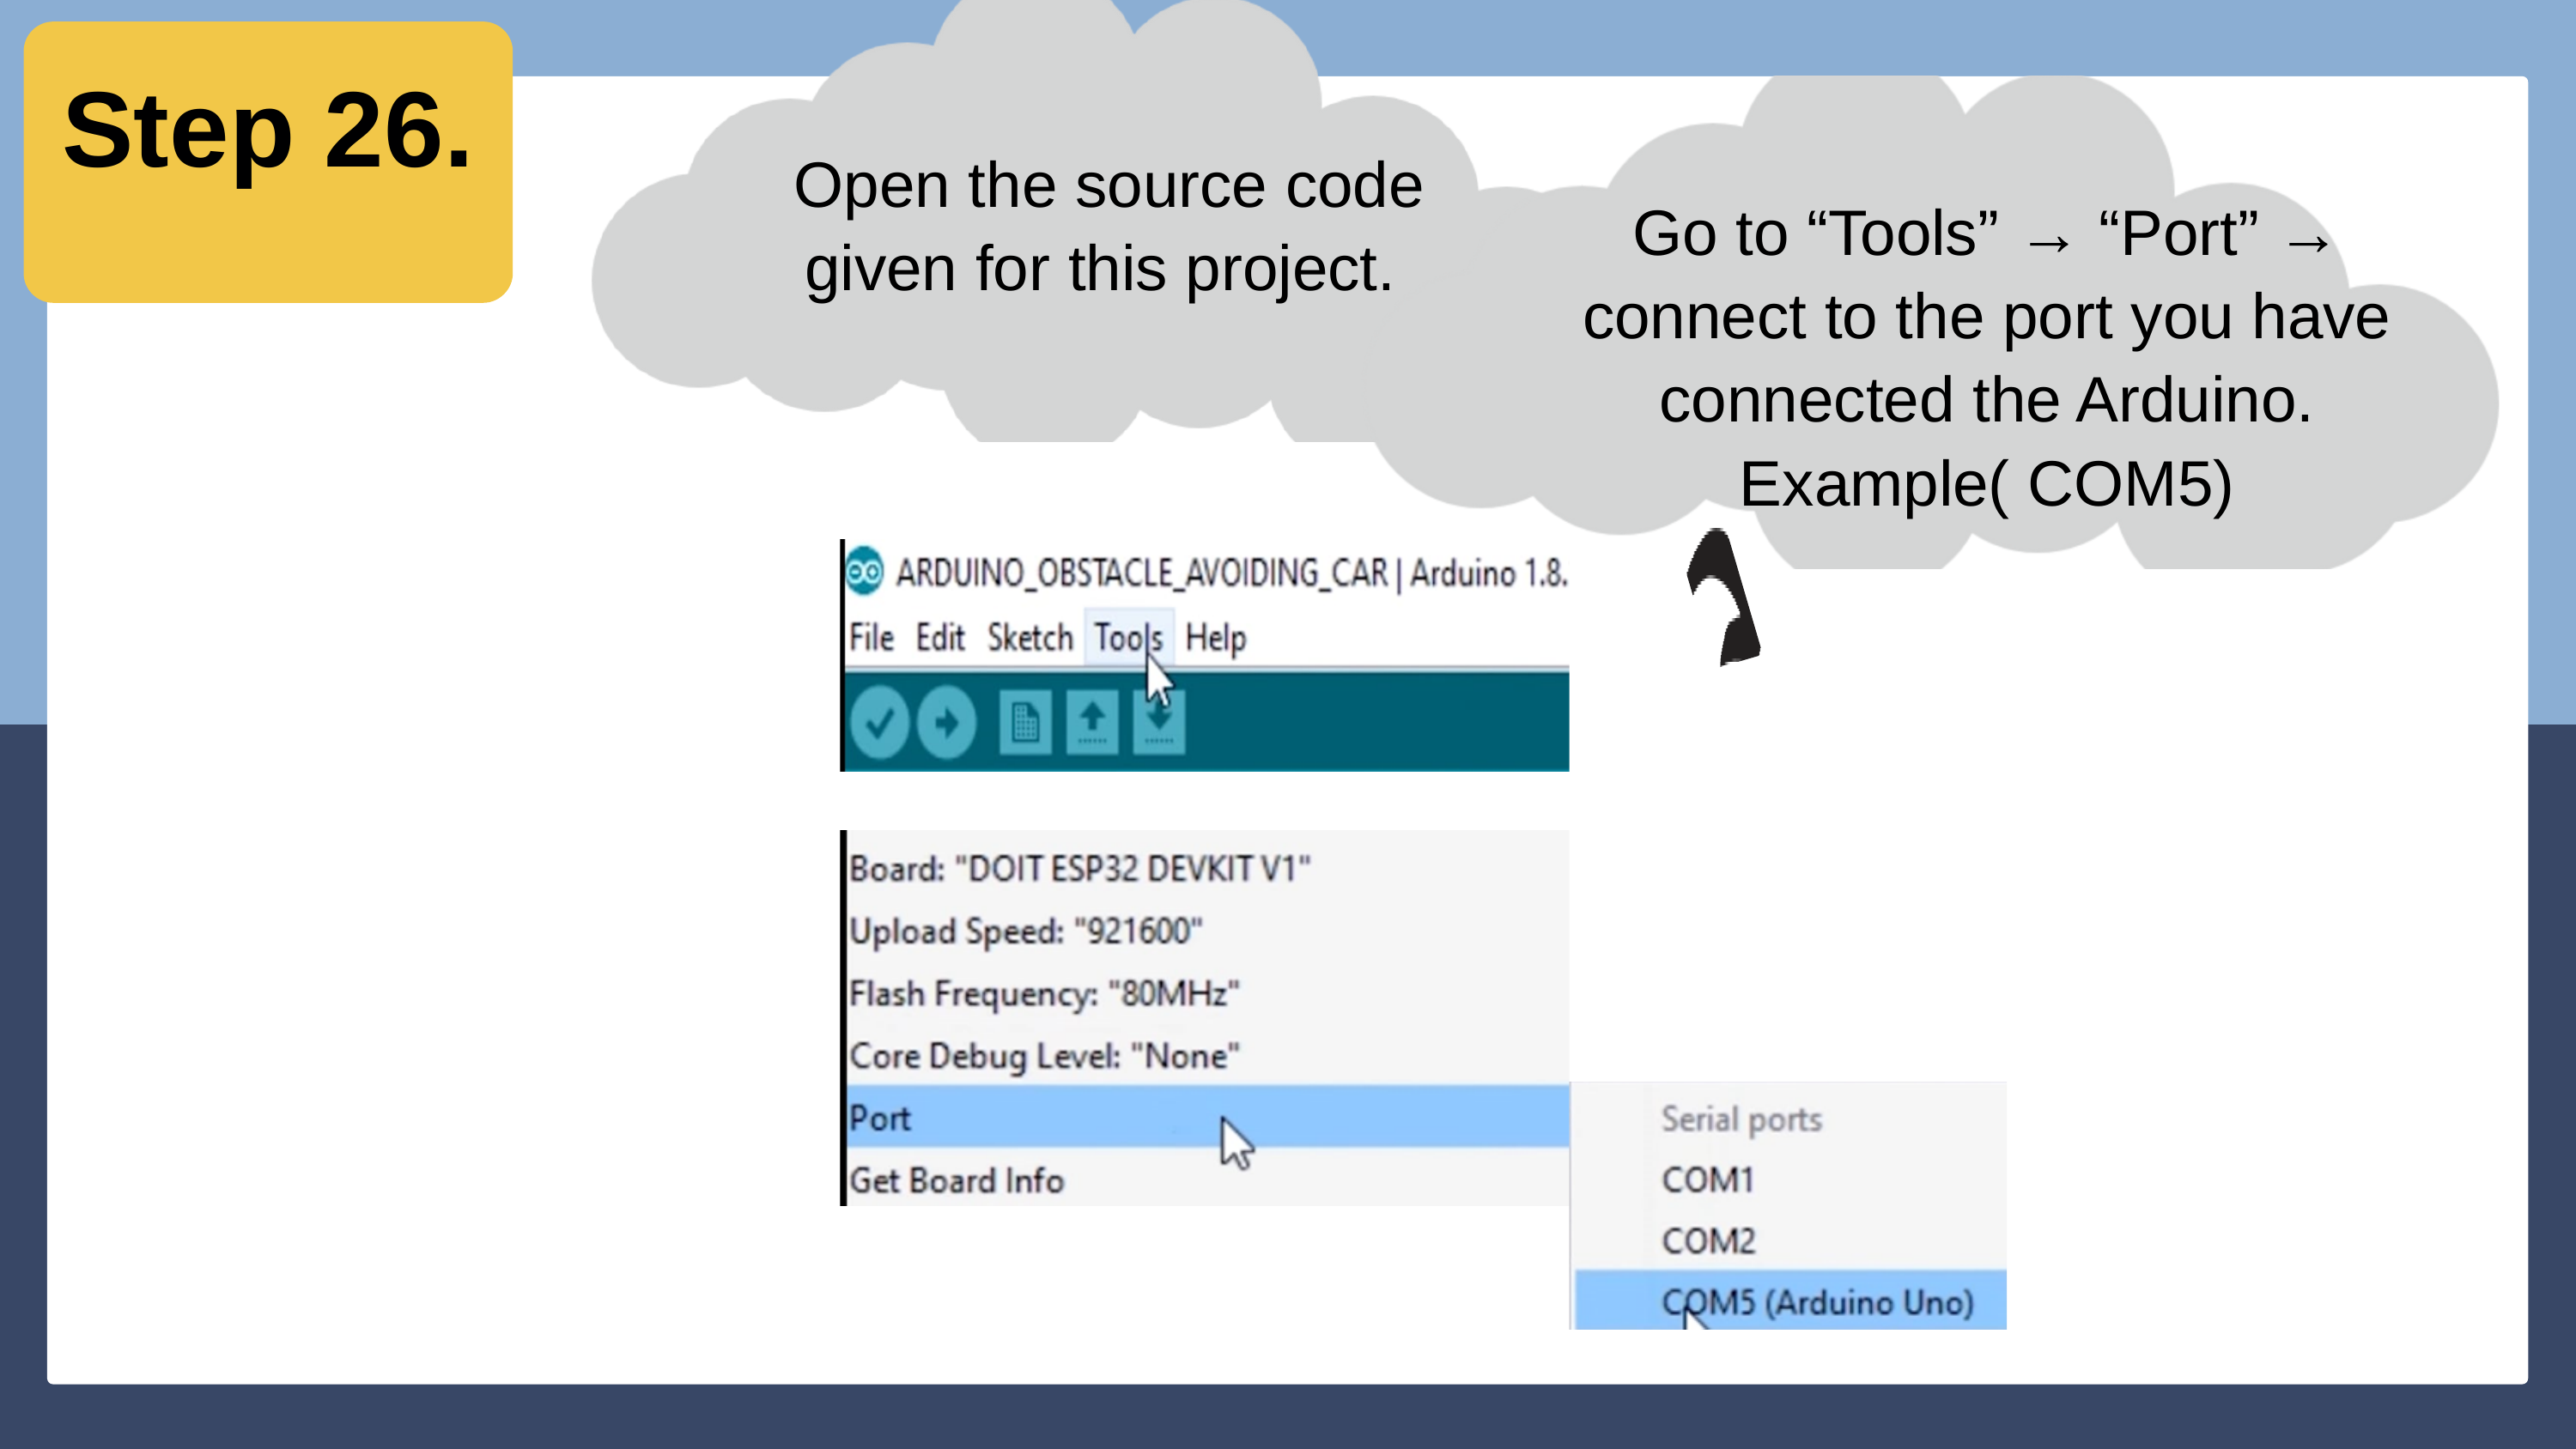

Step 26.

 Open the source code given for this project.
Go to “Tools” → “Port” → connect to the port you have connected the Arduino. Example( COM5)